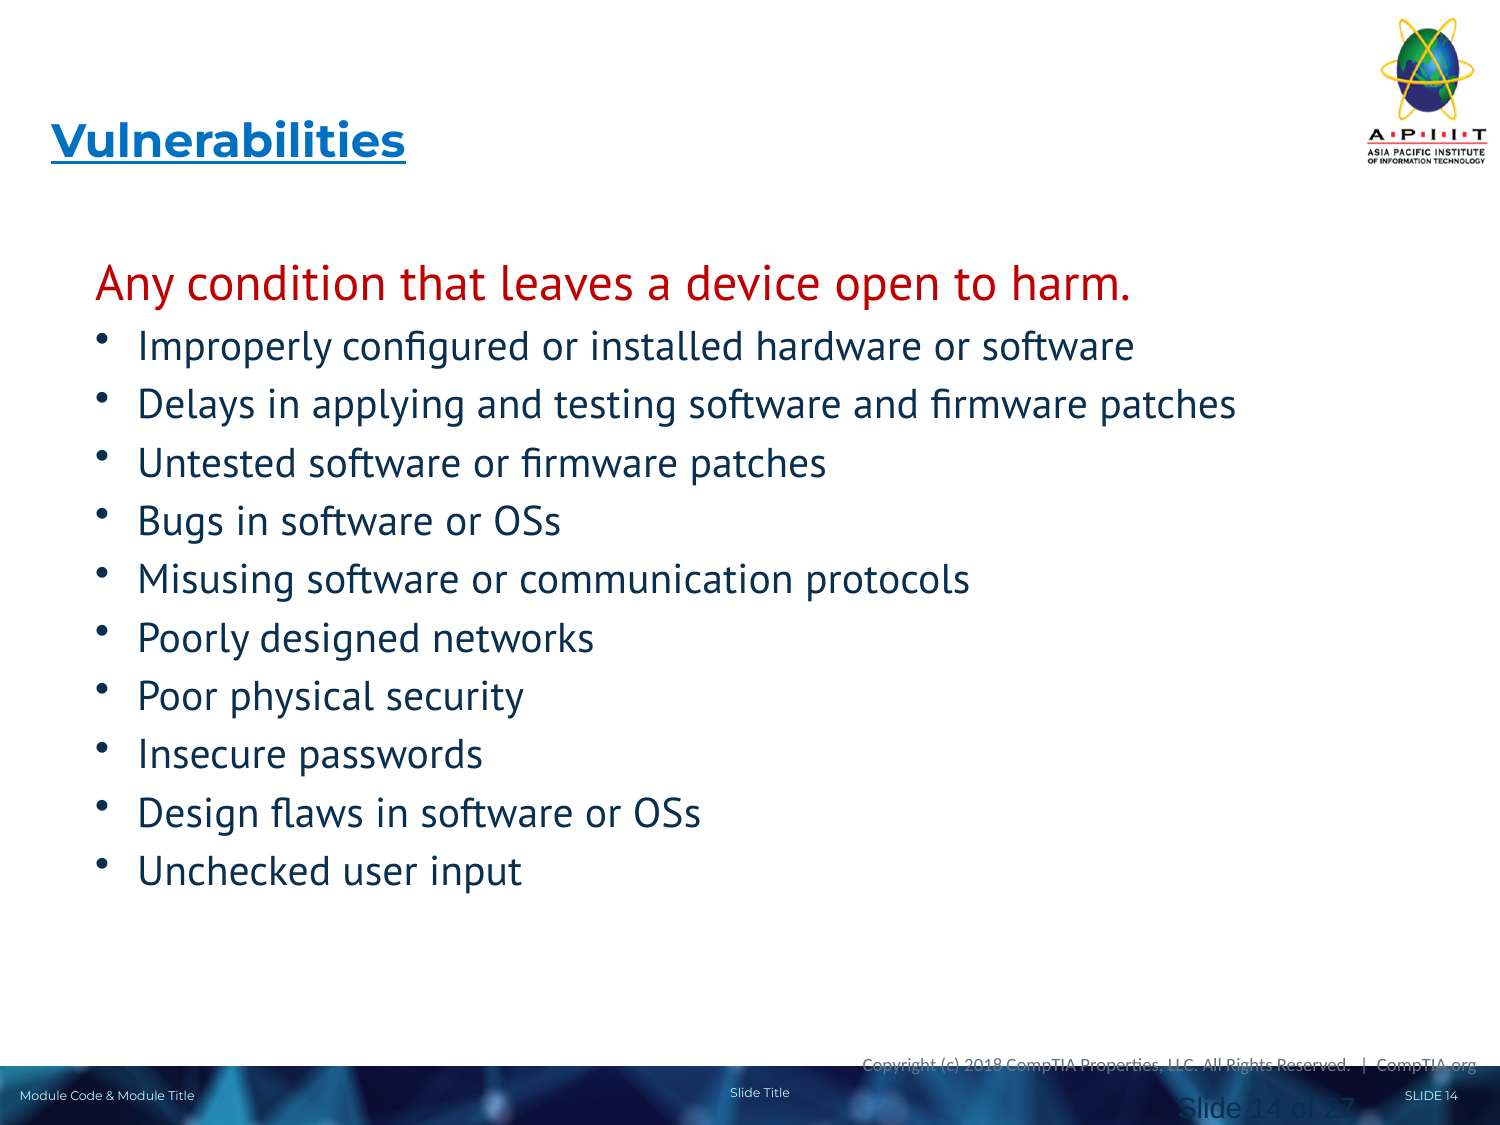

# Vulnerabilities
Any condition that leaves a device open to harm.
Improperly configured or installed hardware or software
Delays in applying and testing software and firmware patches
Untested software or firmware patches
Bugs in software or OSs
Misusing software or communication protocols
Poorly designed networks
Poor physical security
Insecure passwords
Design flaws in software or OSs
Unchecked user input

Copyright (c) 2018 CompTIA Properties, LLC. All Rights Reserved.  |  CompTIA.org
Slide 14 of 27